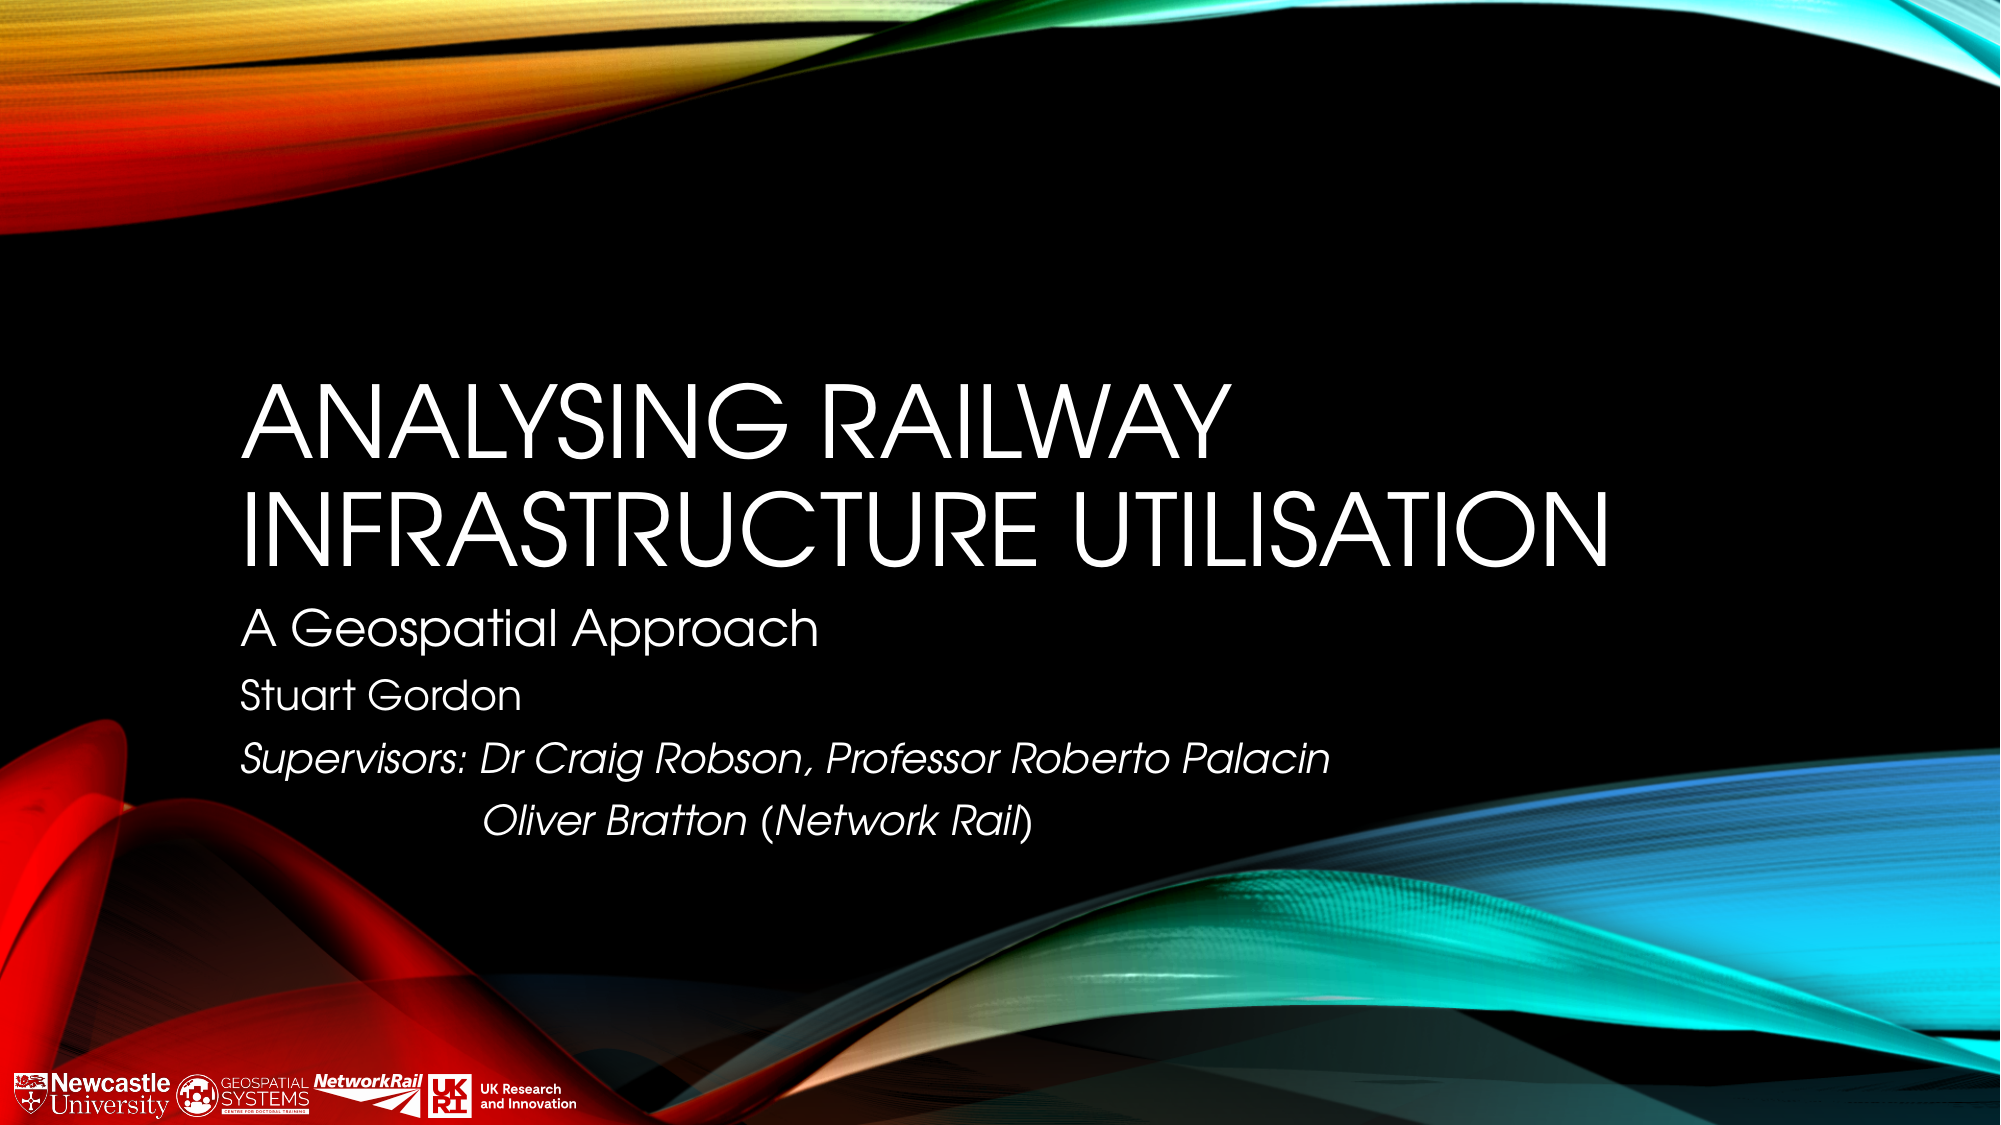

# Analysing Railway Infrastructure utilisation
A Geospatial Approach
Stuart Gordon
Supervisors: Dr Craig Robson, Professor Roberto Palacin
                     Oliver Bratton (Network Rail)